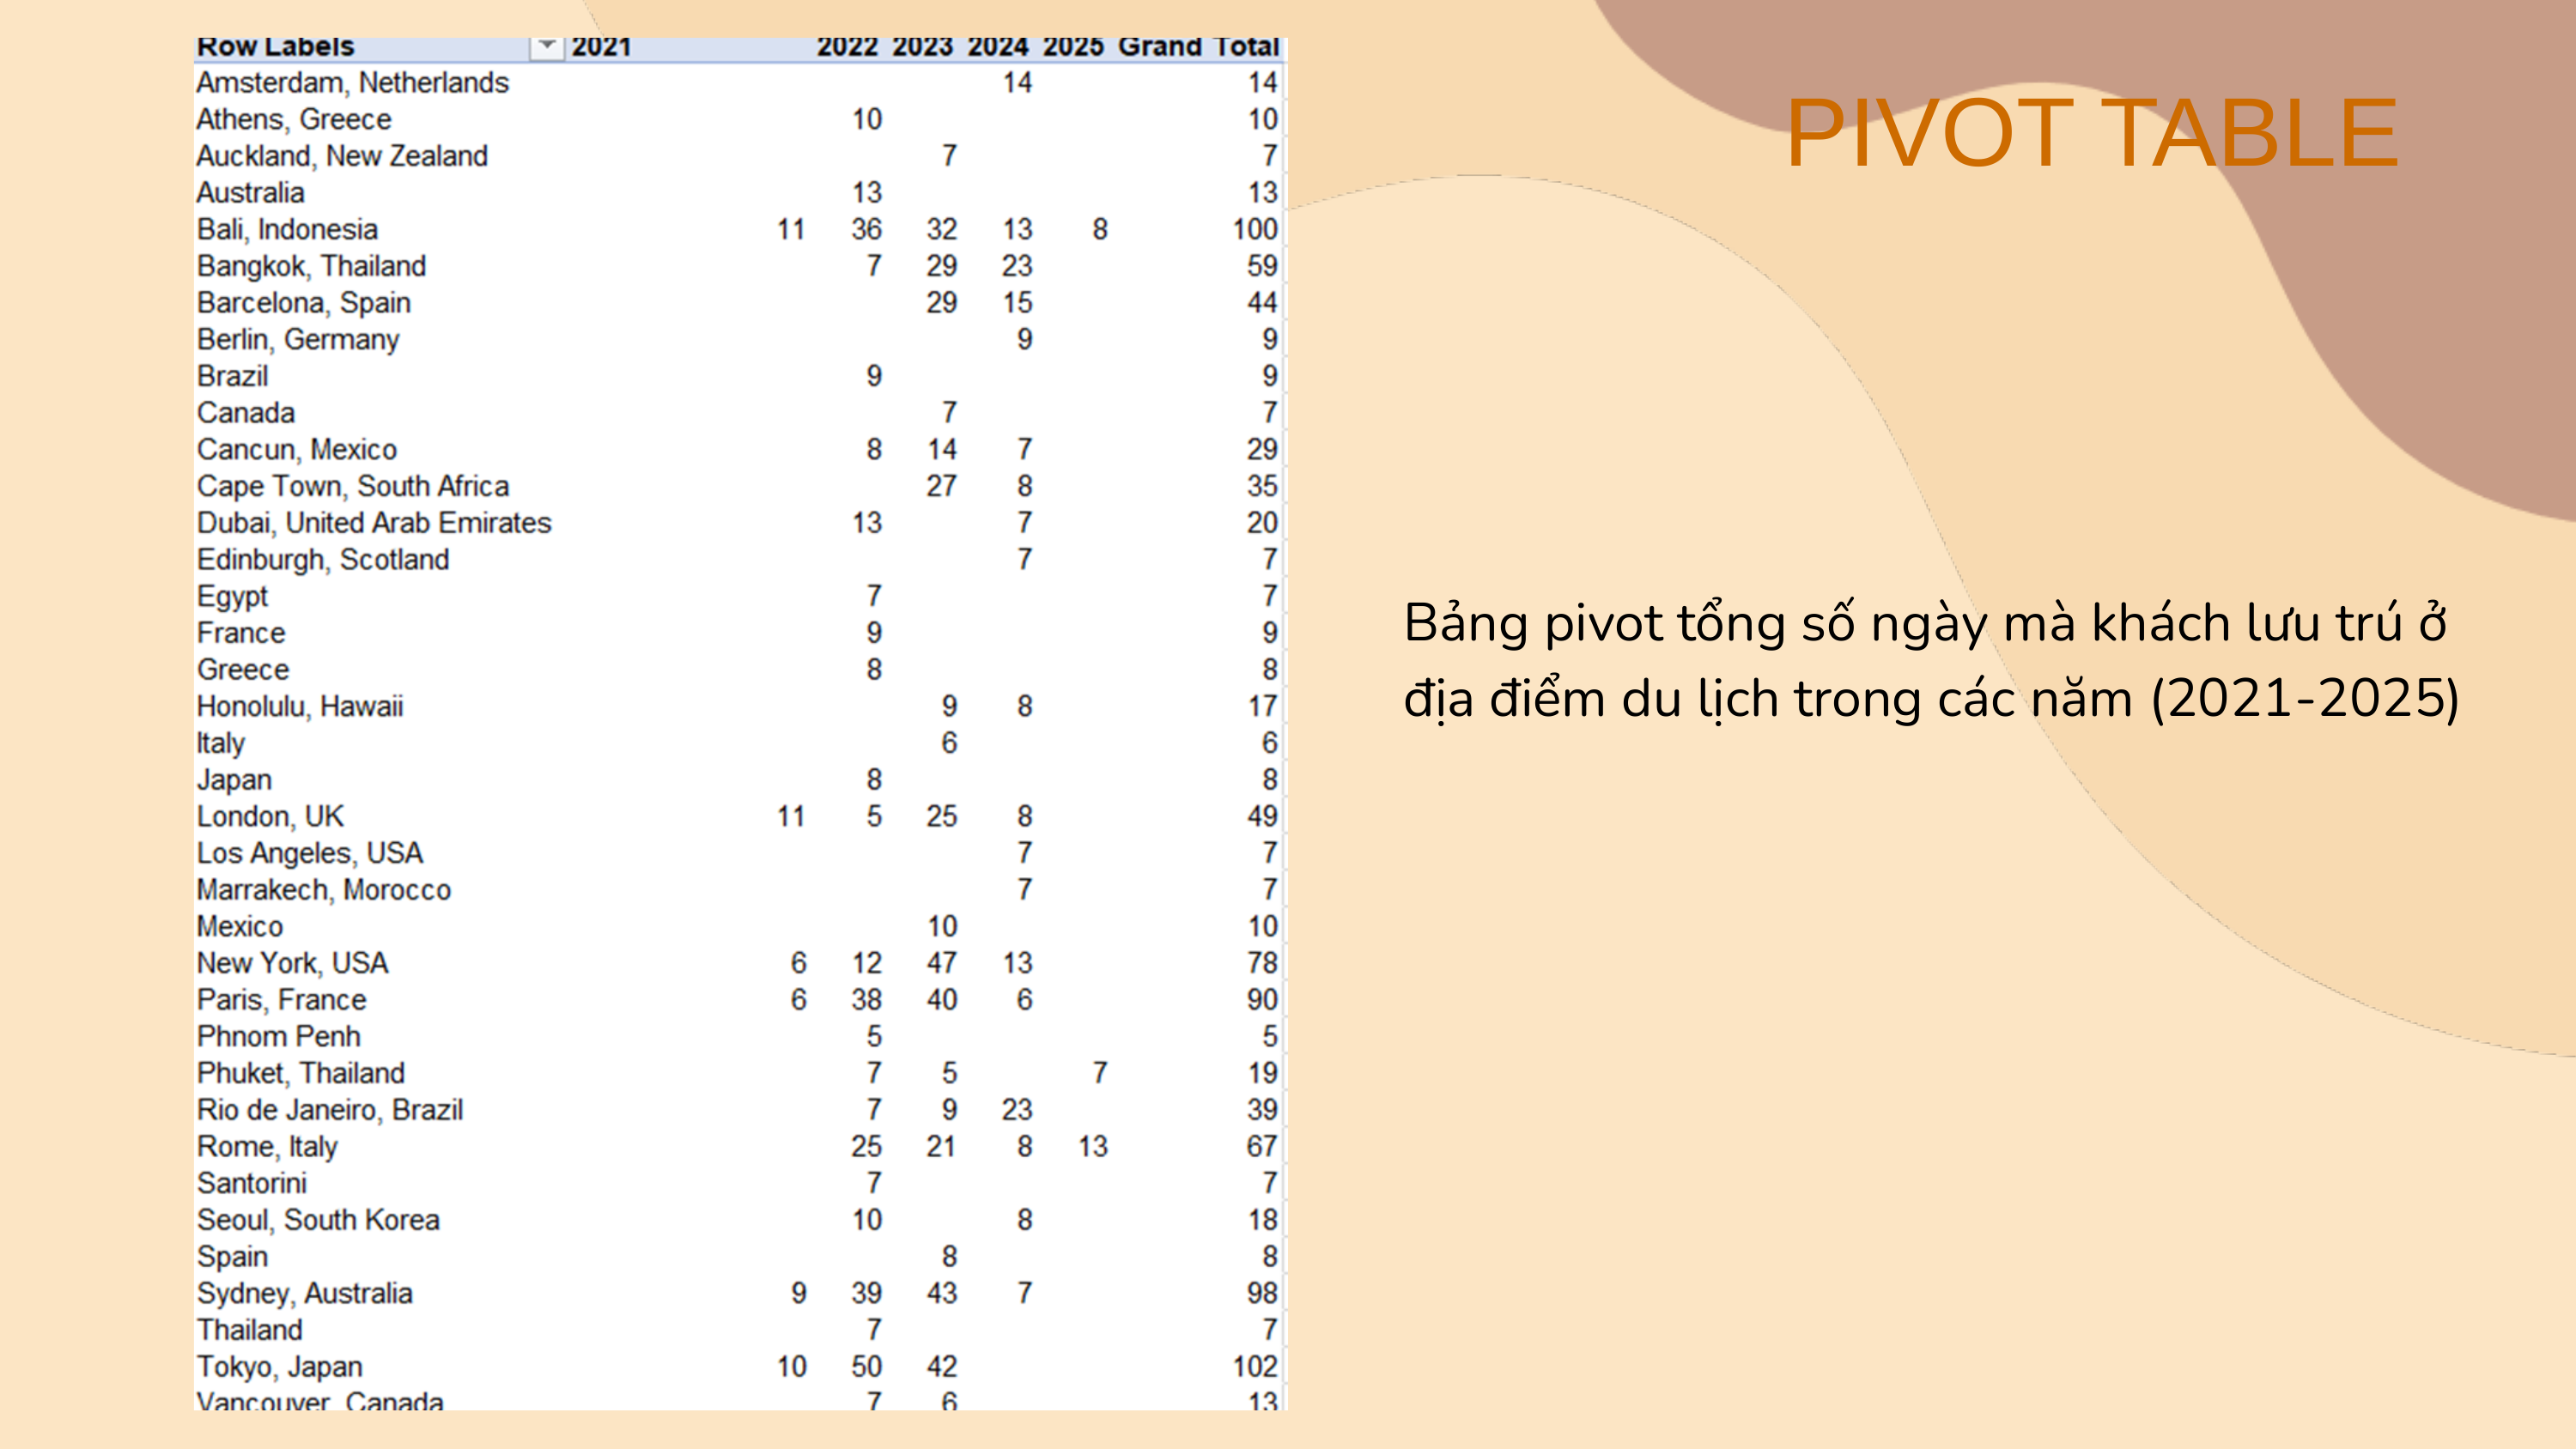

PIVOT TABLE
Bảng pivot tổng số ngày mà khách lưu trú ở địa điểm du lịch trong các năm (2021-2025)